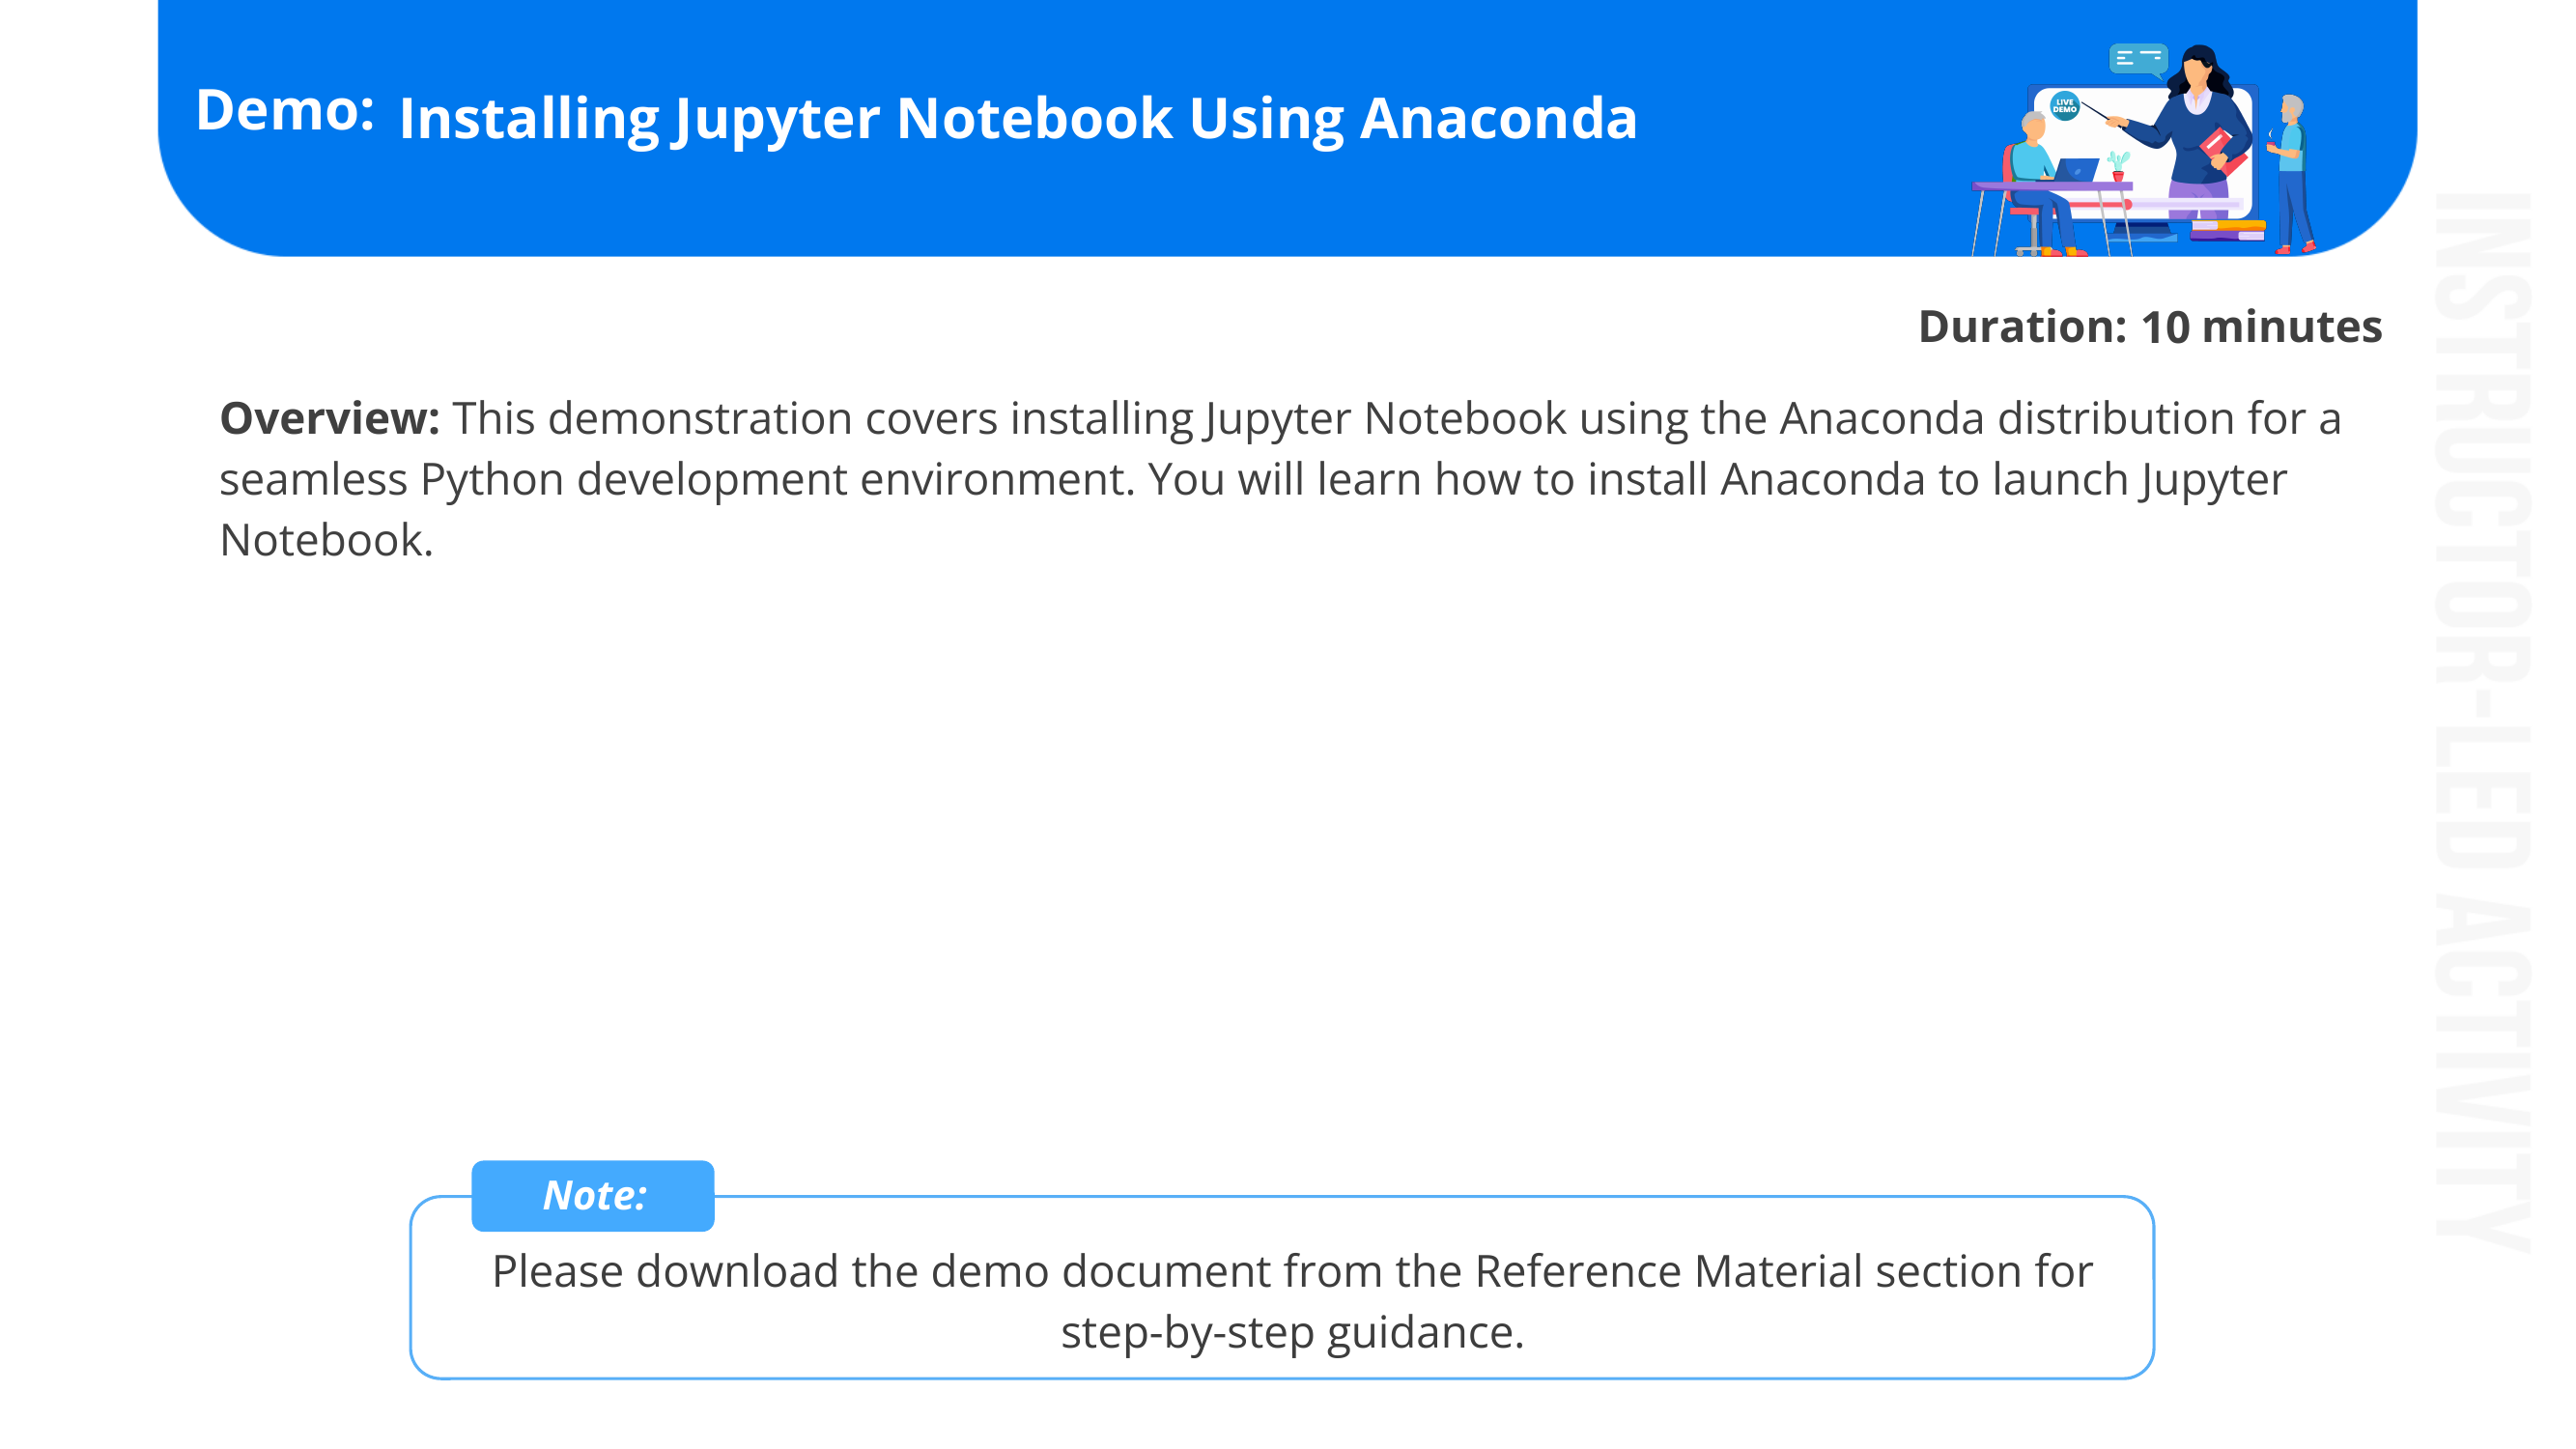

# Installing Jupyter Notebook Using Anaconda
10
Overview: This demonstration covers installing Jupyter Notebook using the Anaconda distribution for a seamless Python development environment. You will learn how to install Anaconda to launch Jupyter Notebook.

Note:

Please download the demo document from the Reference Material section for step-by-step guidance.